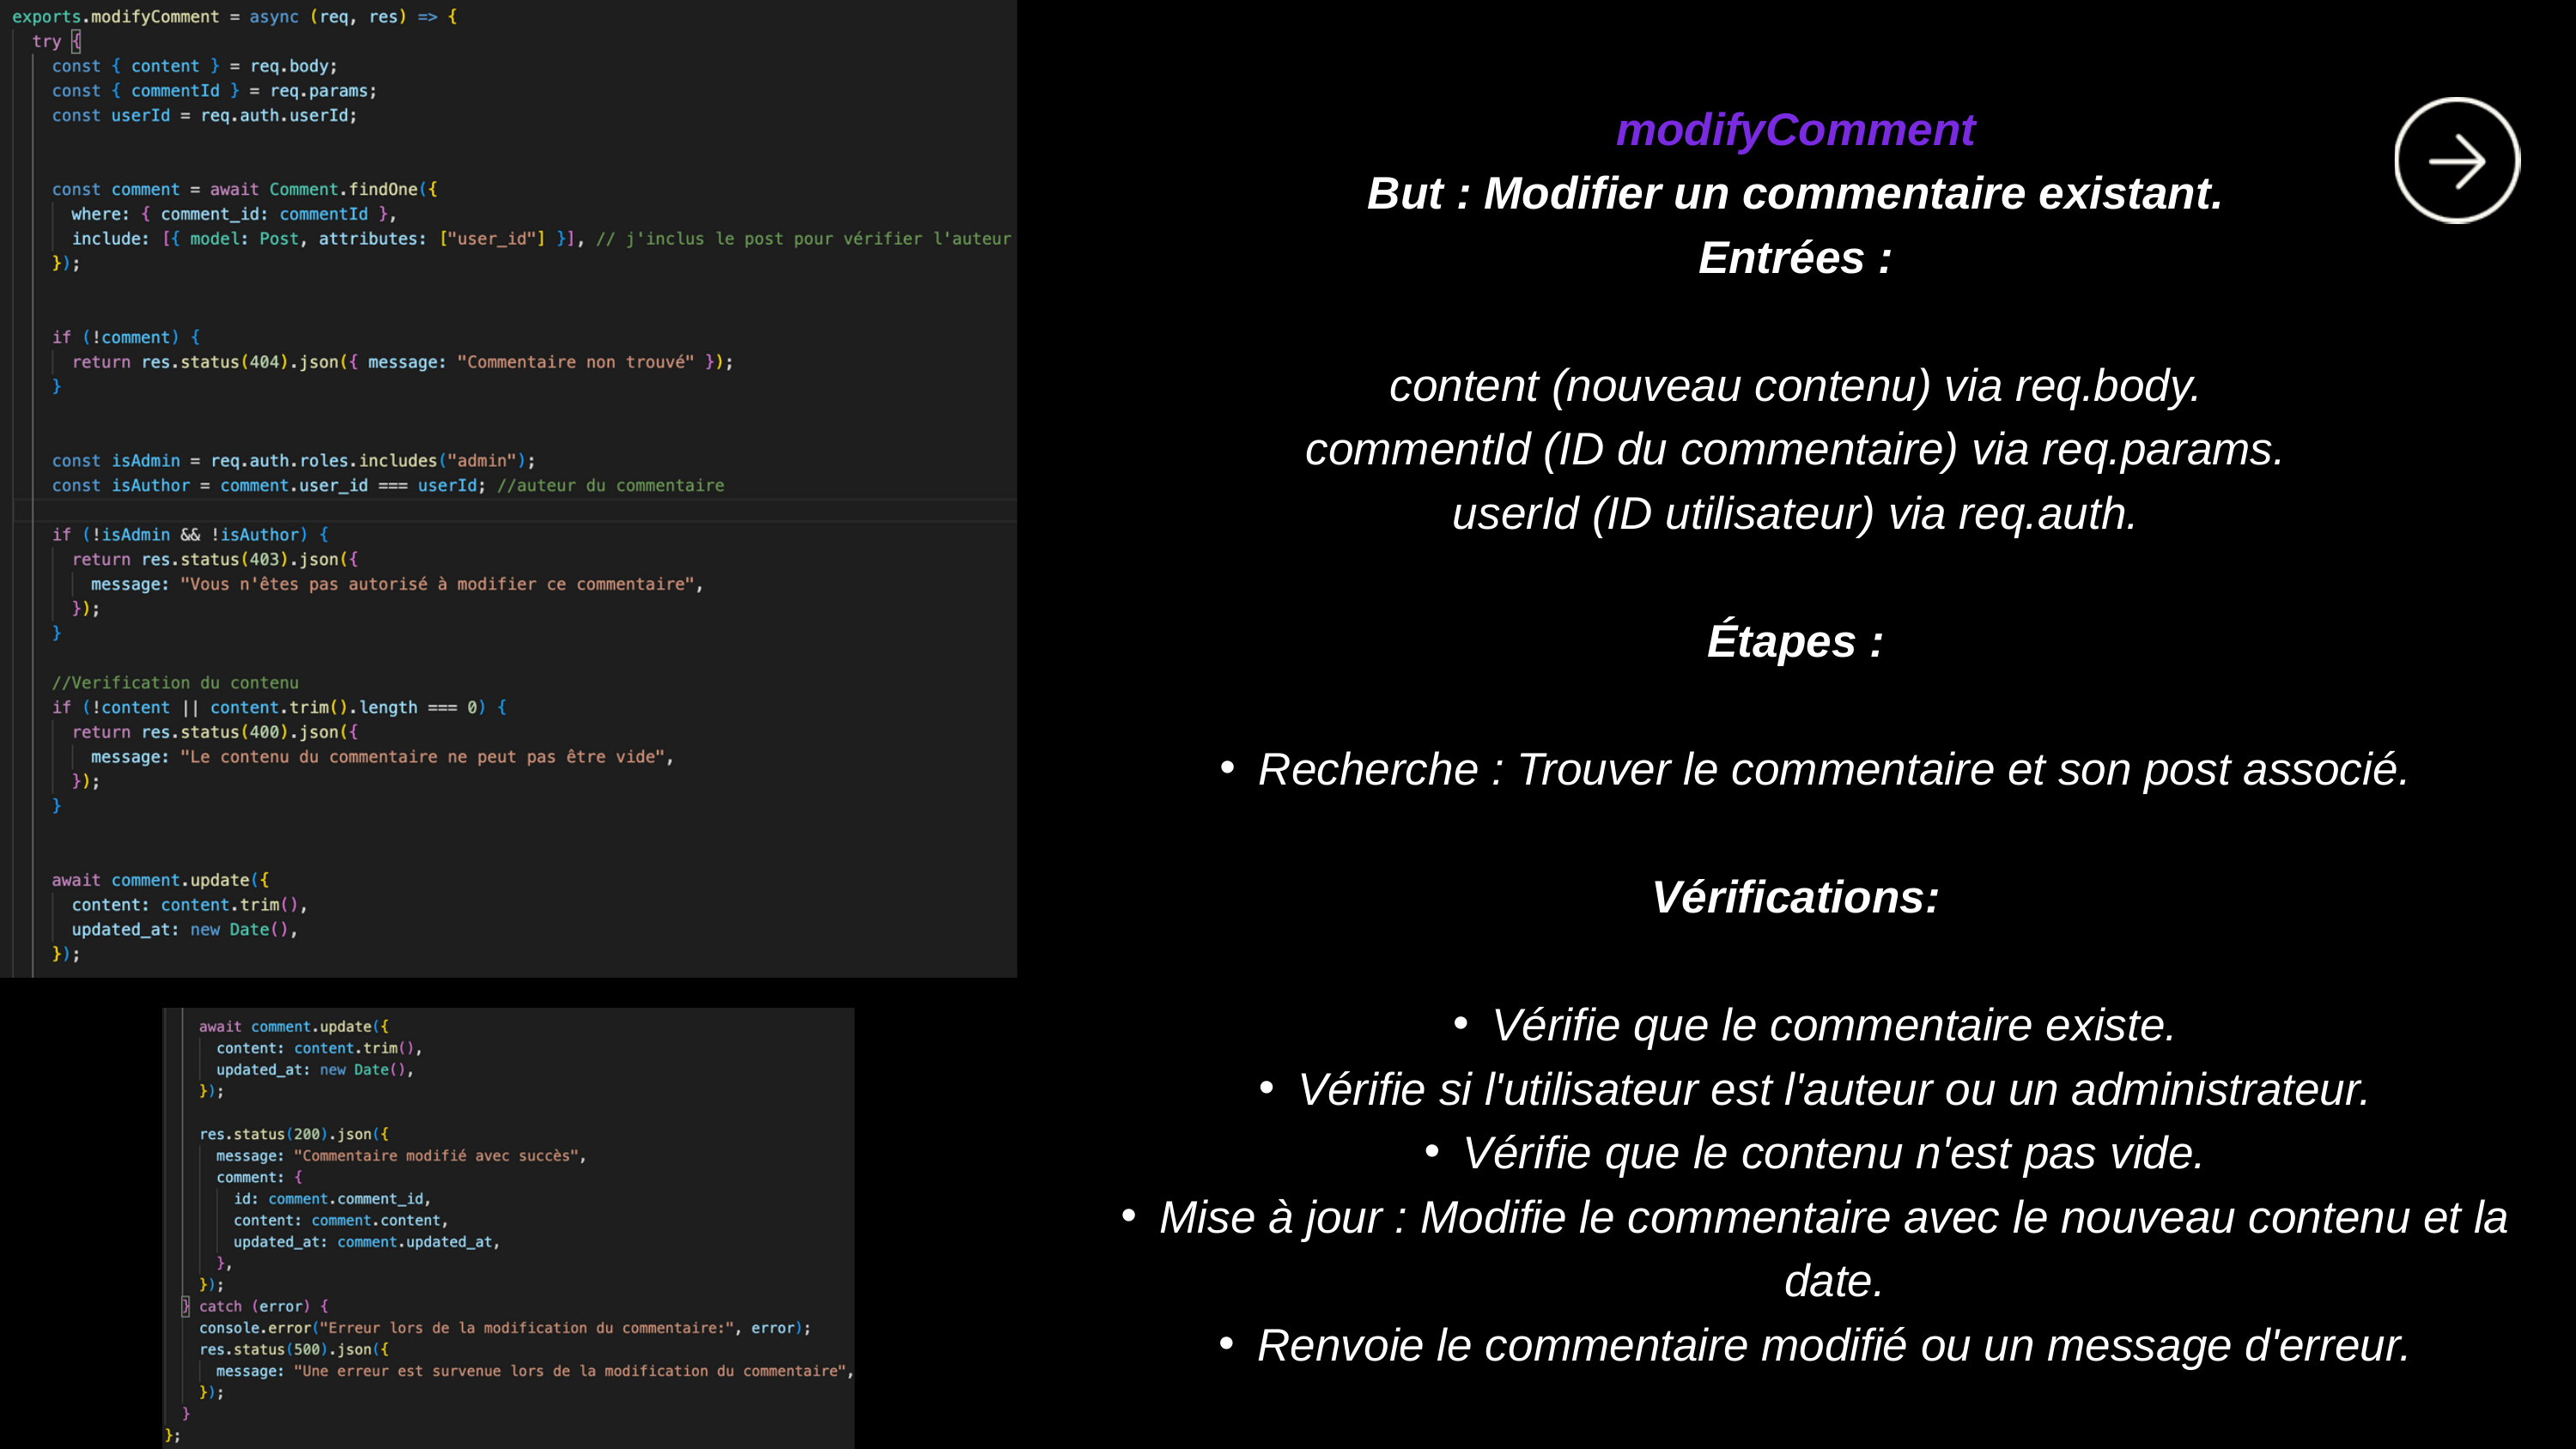

modifyComment
But : Modifier un commentaire existant.
Entrées :

content (nouveau contenu) via req.body.
commentId (ID du commentaire) via req.params.
userId (ID utilisateur) via req.auth.

Étapes :

Recherche : Trouver le commentaire et son post associé.

Vérifications:

Vérifie que le commentaire existe.
Vérifie si l'utilisateur est l'auteur ou un administrateur.
Vérifie que le contenu n'est pas vide.
Mise à jour : Modifie le commentaire avec le nouveau contenu et la date.
Renvoie le commentaire modifié ou un message d'erreur.